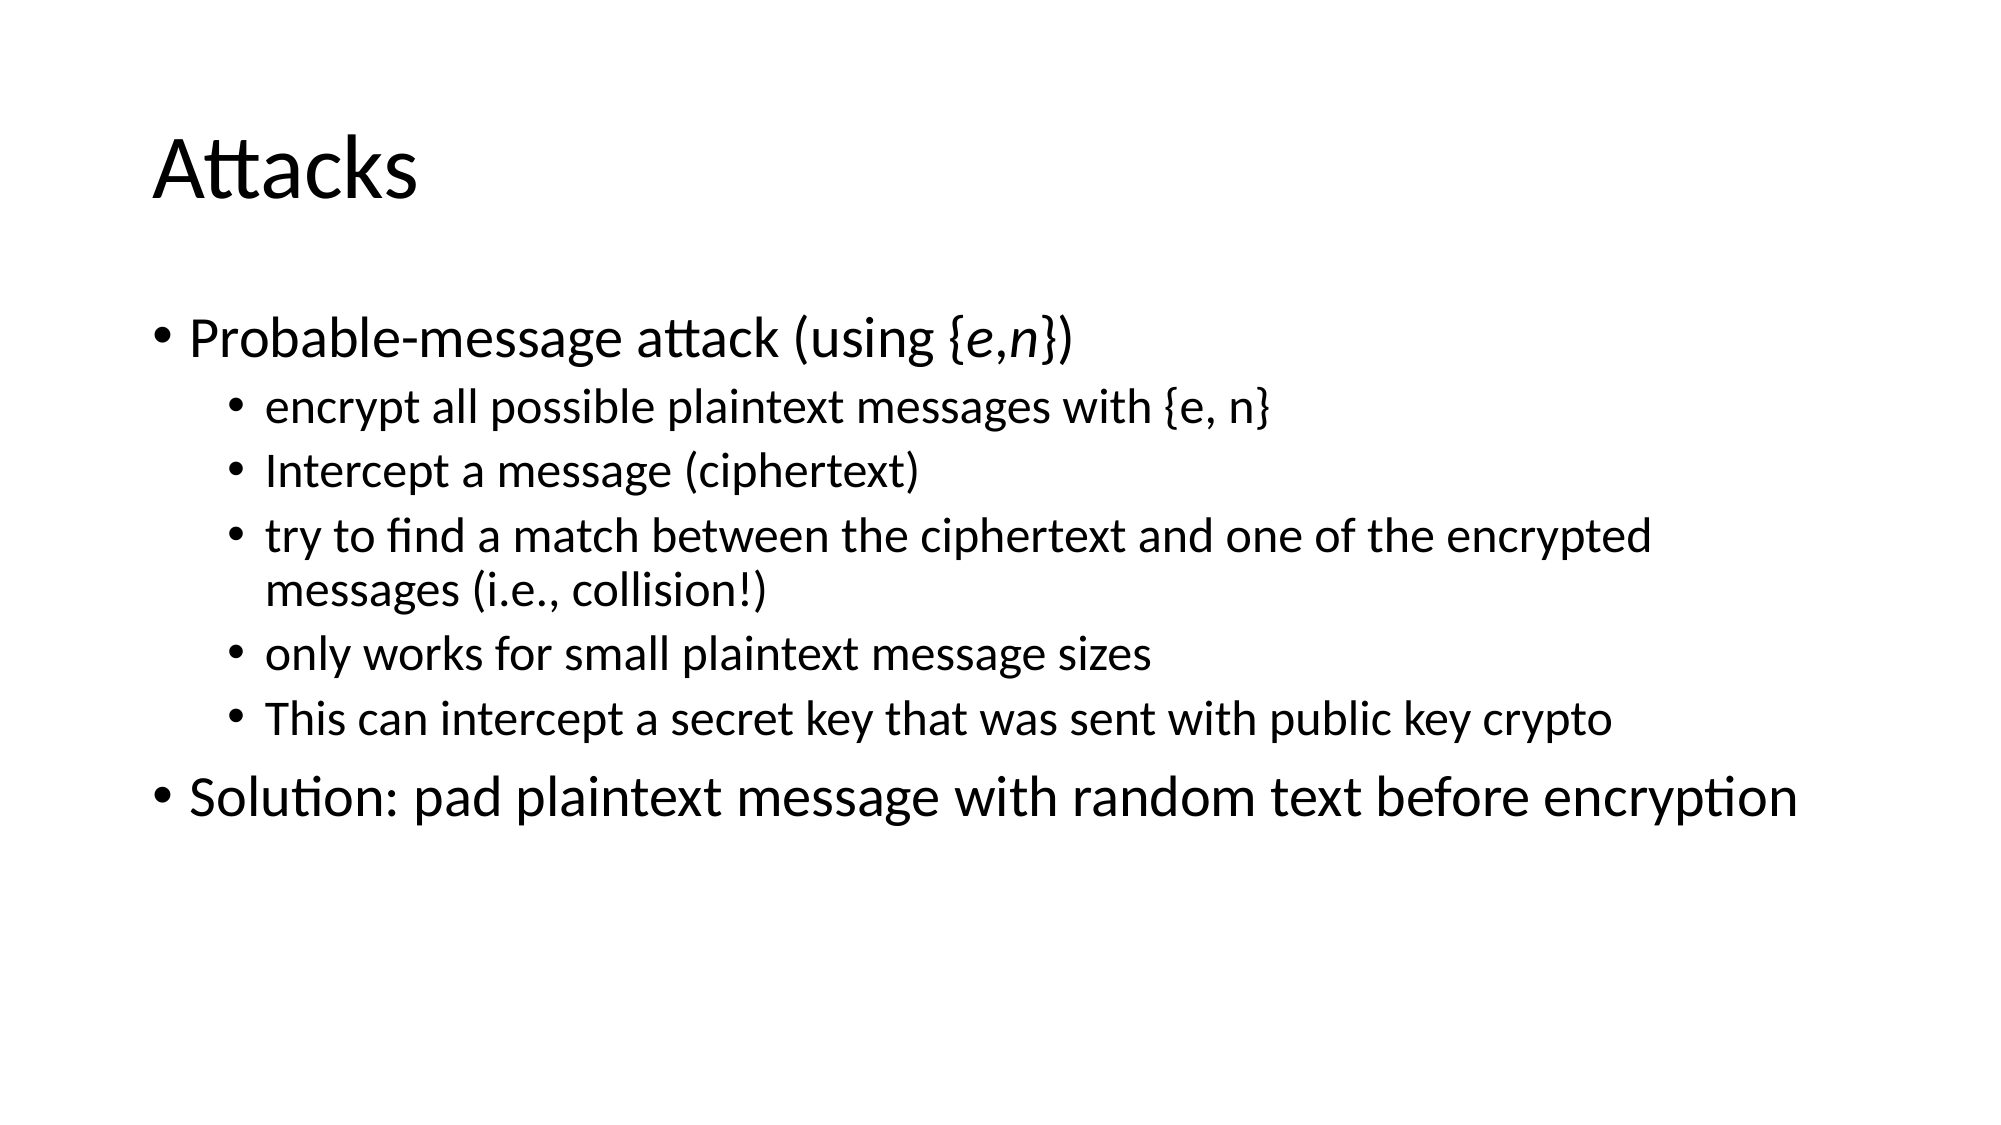

# Attacks
Probable-message attack (using {e,n})
encrypt all possible plaintext messages with {e, n}
Intercept a message (ciphertext)
try to find a match between the ciphertext and one of the encrypted messages (i.e., collision!)
only works for small plaintext message sizes
This can intercept a secret key that was sent with public key crypto
Solution: pad plaintext message with random text before encryption